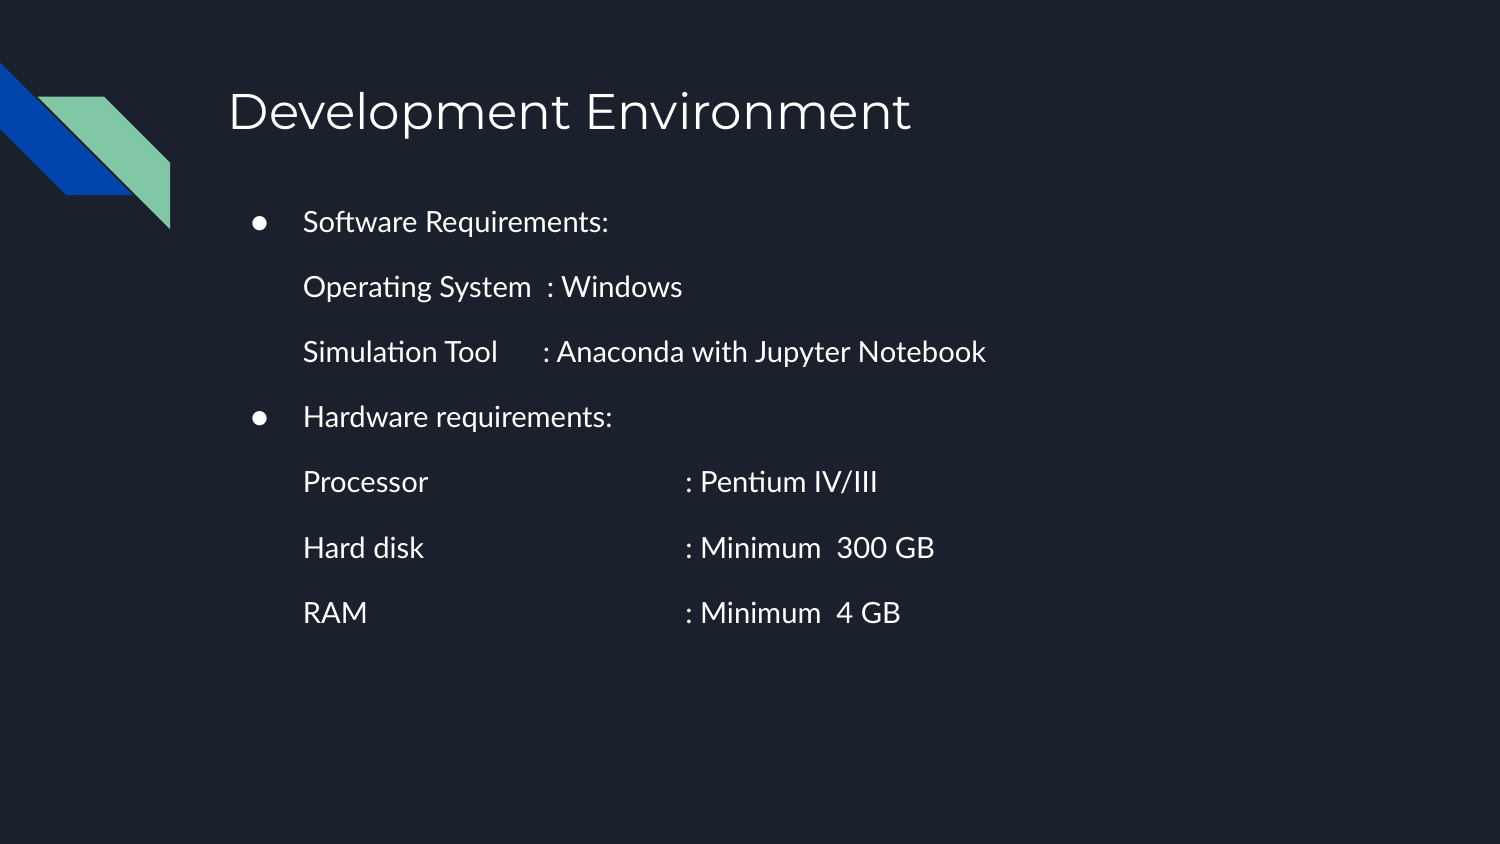

# Development Environment
Software Requirements:
Operating System  : Windows
Simulation Tool  	  : Anaconda with Jupyter Notebook
Hardware requirements:
Processor   		 : Pentium IV/III
Hard disk 		 : Minimum  300 GB
RAM         		 : Minimum  4 GB